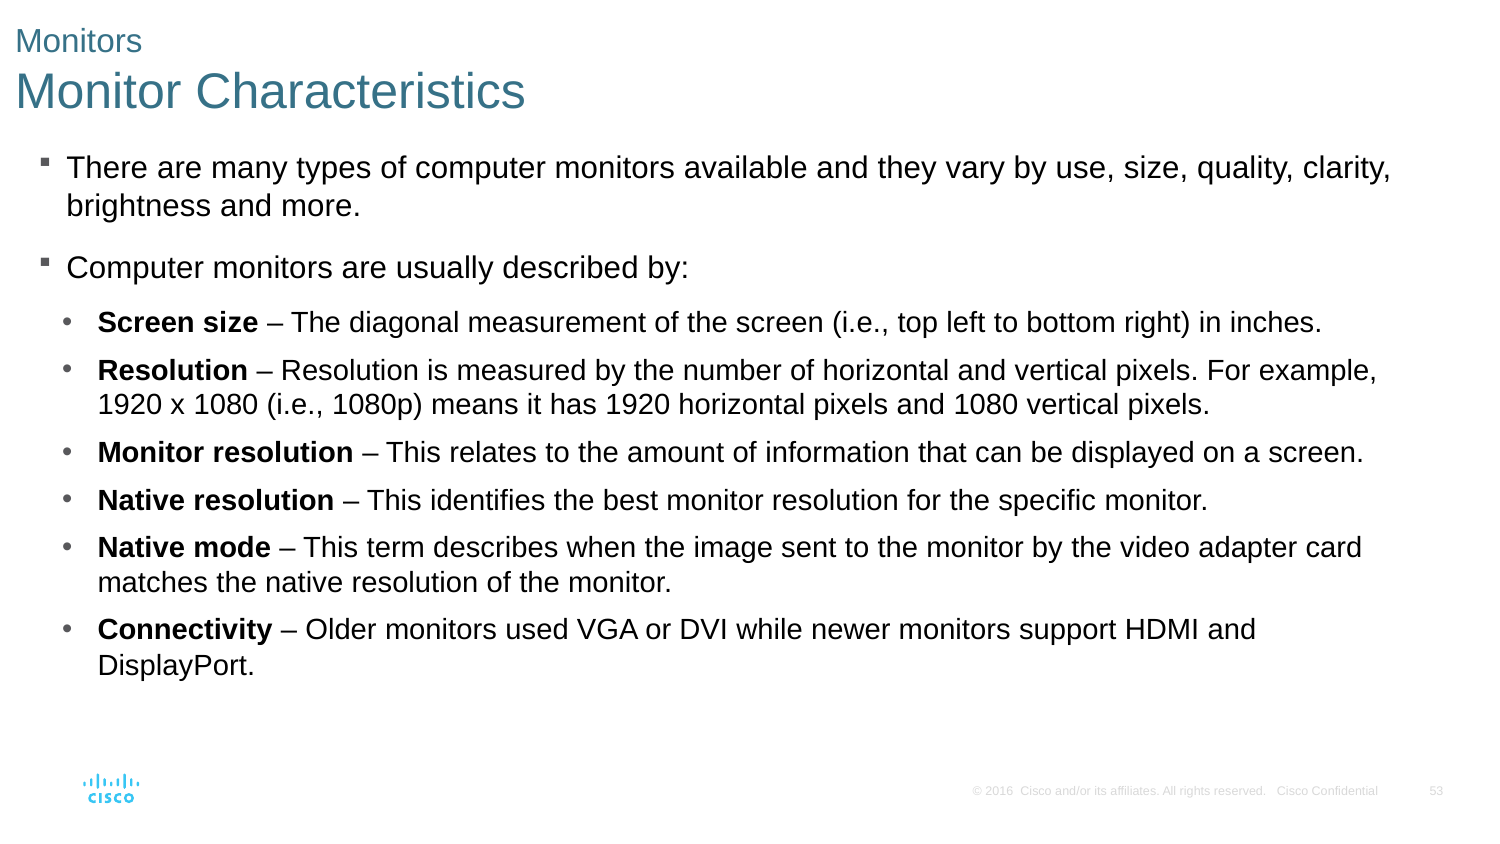

# Monitors Monitor Characteristics
There are many types of computer monitors available and they vary by use, size, quality, clarity, brightness and more.
Computer monitors are usually described by:
Screen size – The diagonal measurement of the screen (i.e., top left to bottom right) in inches.
Resolution – Resolution is measured by the number of horizontal and vertical pixels. For example, 1920 x 1080 (i.e., 1080p) means it has 1920 horizontal pixels and 1080 vertical pixels.
Monitor resolution – This relates to the amount of information that can be displayed on a screen.
Native resolution – This identifies the best monitor resolution for the specific monitor.
Native mode – This term describes when the image sent to the monitor by the video adapter card matches the native resolution of the monitor.
Connectivity – Older monitors used VGA or DVI while newer monitors support HDMI and DisplayPort.